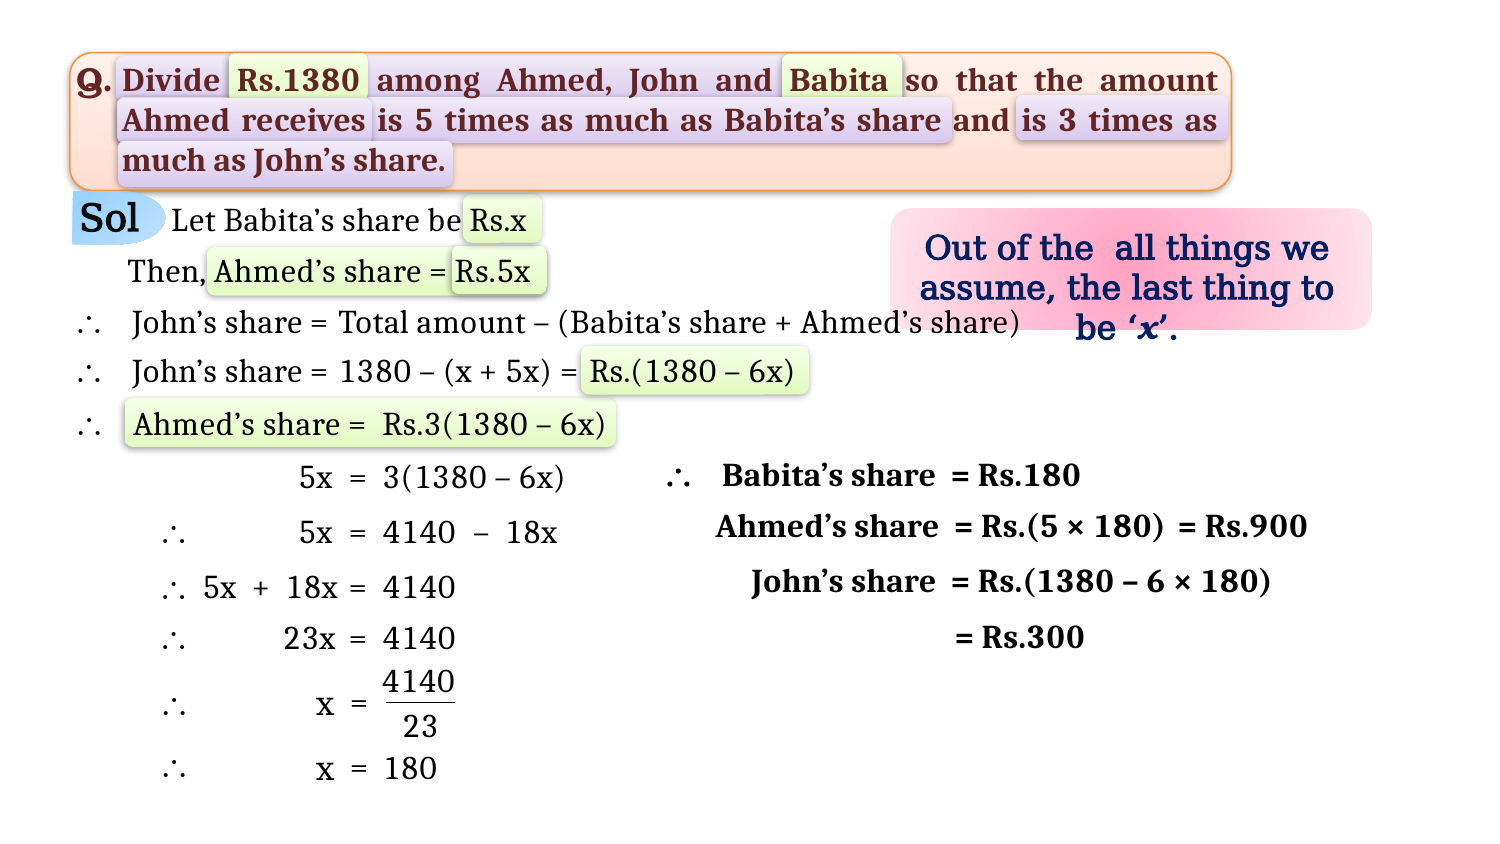

Divide Rs.1380 among Ahmed, John and Babita so that the amount Ahmed receives is 5 times as much as Babita’s share and is 3 times as much as John’s share.
Q.

Sol

Let Babita’s share be Rs.x

Out of the  all things we assume, the last thing to be ‘x’.
Then, Ahmed’s share = Rs.5x

∴    John’s share =
Total amount – (Babita’s share + Ahmed’s share)
∴    John’s share =
1380 – (x + 5x)
 =
Rs.(1380 – 6x)

∴    Ahmed’s share =
Rs.3(1380 – 6x)

∴    Babita’s share  = Rs.180
5x
=
3(1380 – 6x)
 Ahmed’s share  = Rs.(5 × 180)
= Rs.900
5x
=
4140
–  18x
∴
 John’s share  = Rs.(1380 – 6 × 180)
5x
+  18x
=
4140
∴
= Rs.300
23x
=
4140
∴
4140
23
=
x
∴
∴
=
180
x